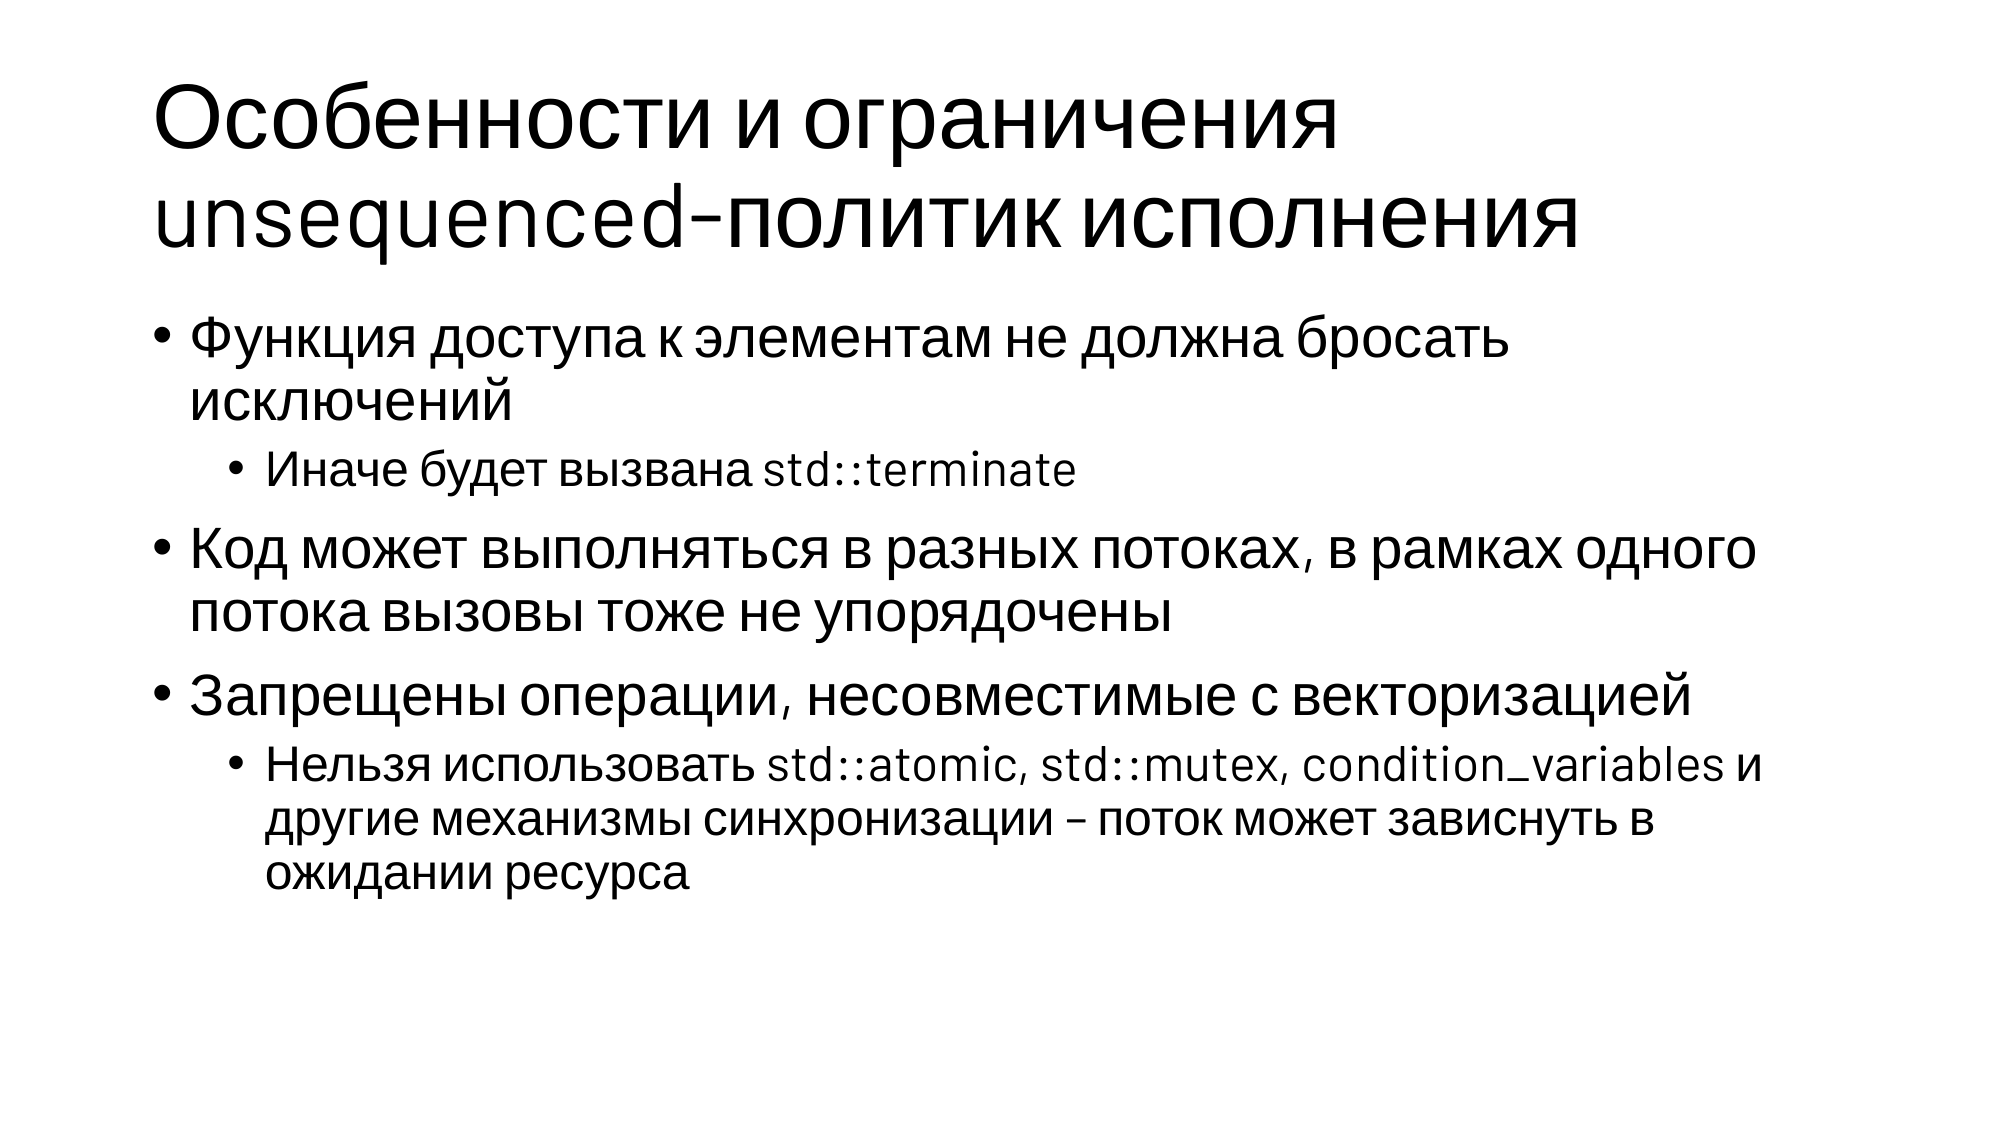

# Особенности и ограничения unsequenced-политик исполнения
Функция доступа к элементам не должна бросать исключений
Иначе будет вызвана std::terminate
Код может выполняться в разных потоках, в рамках одного потока вызовы тоже не упорядочены
Запрещены операции, несовместимые с векторизацией
Нельзя использовать std::atomic, std::mutex, condition_variables и другие механизмы синхронизации – поток может зависнуть в ожидании ресурса